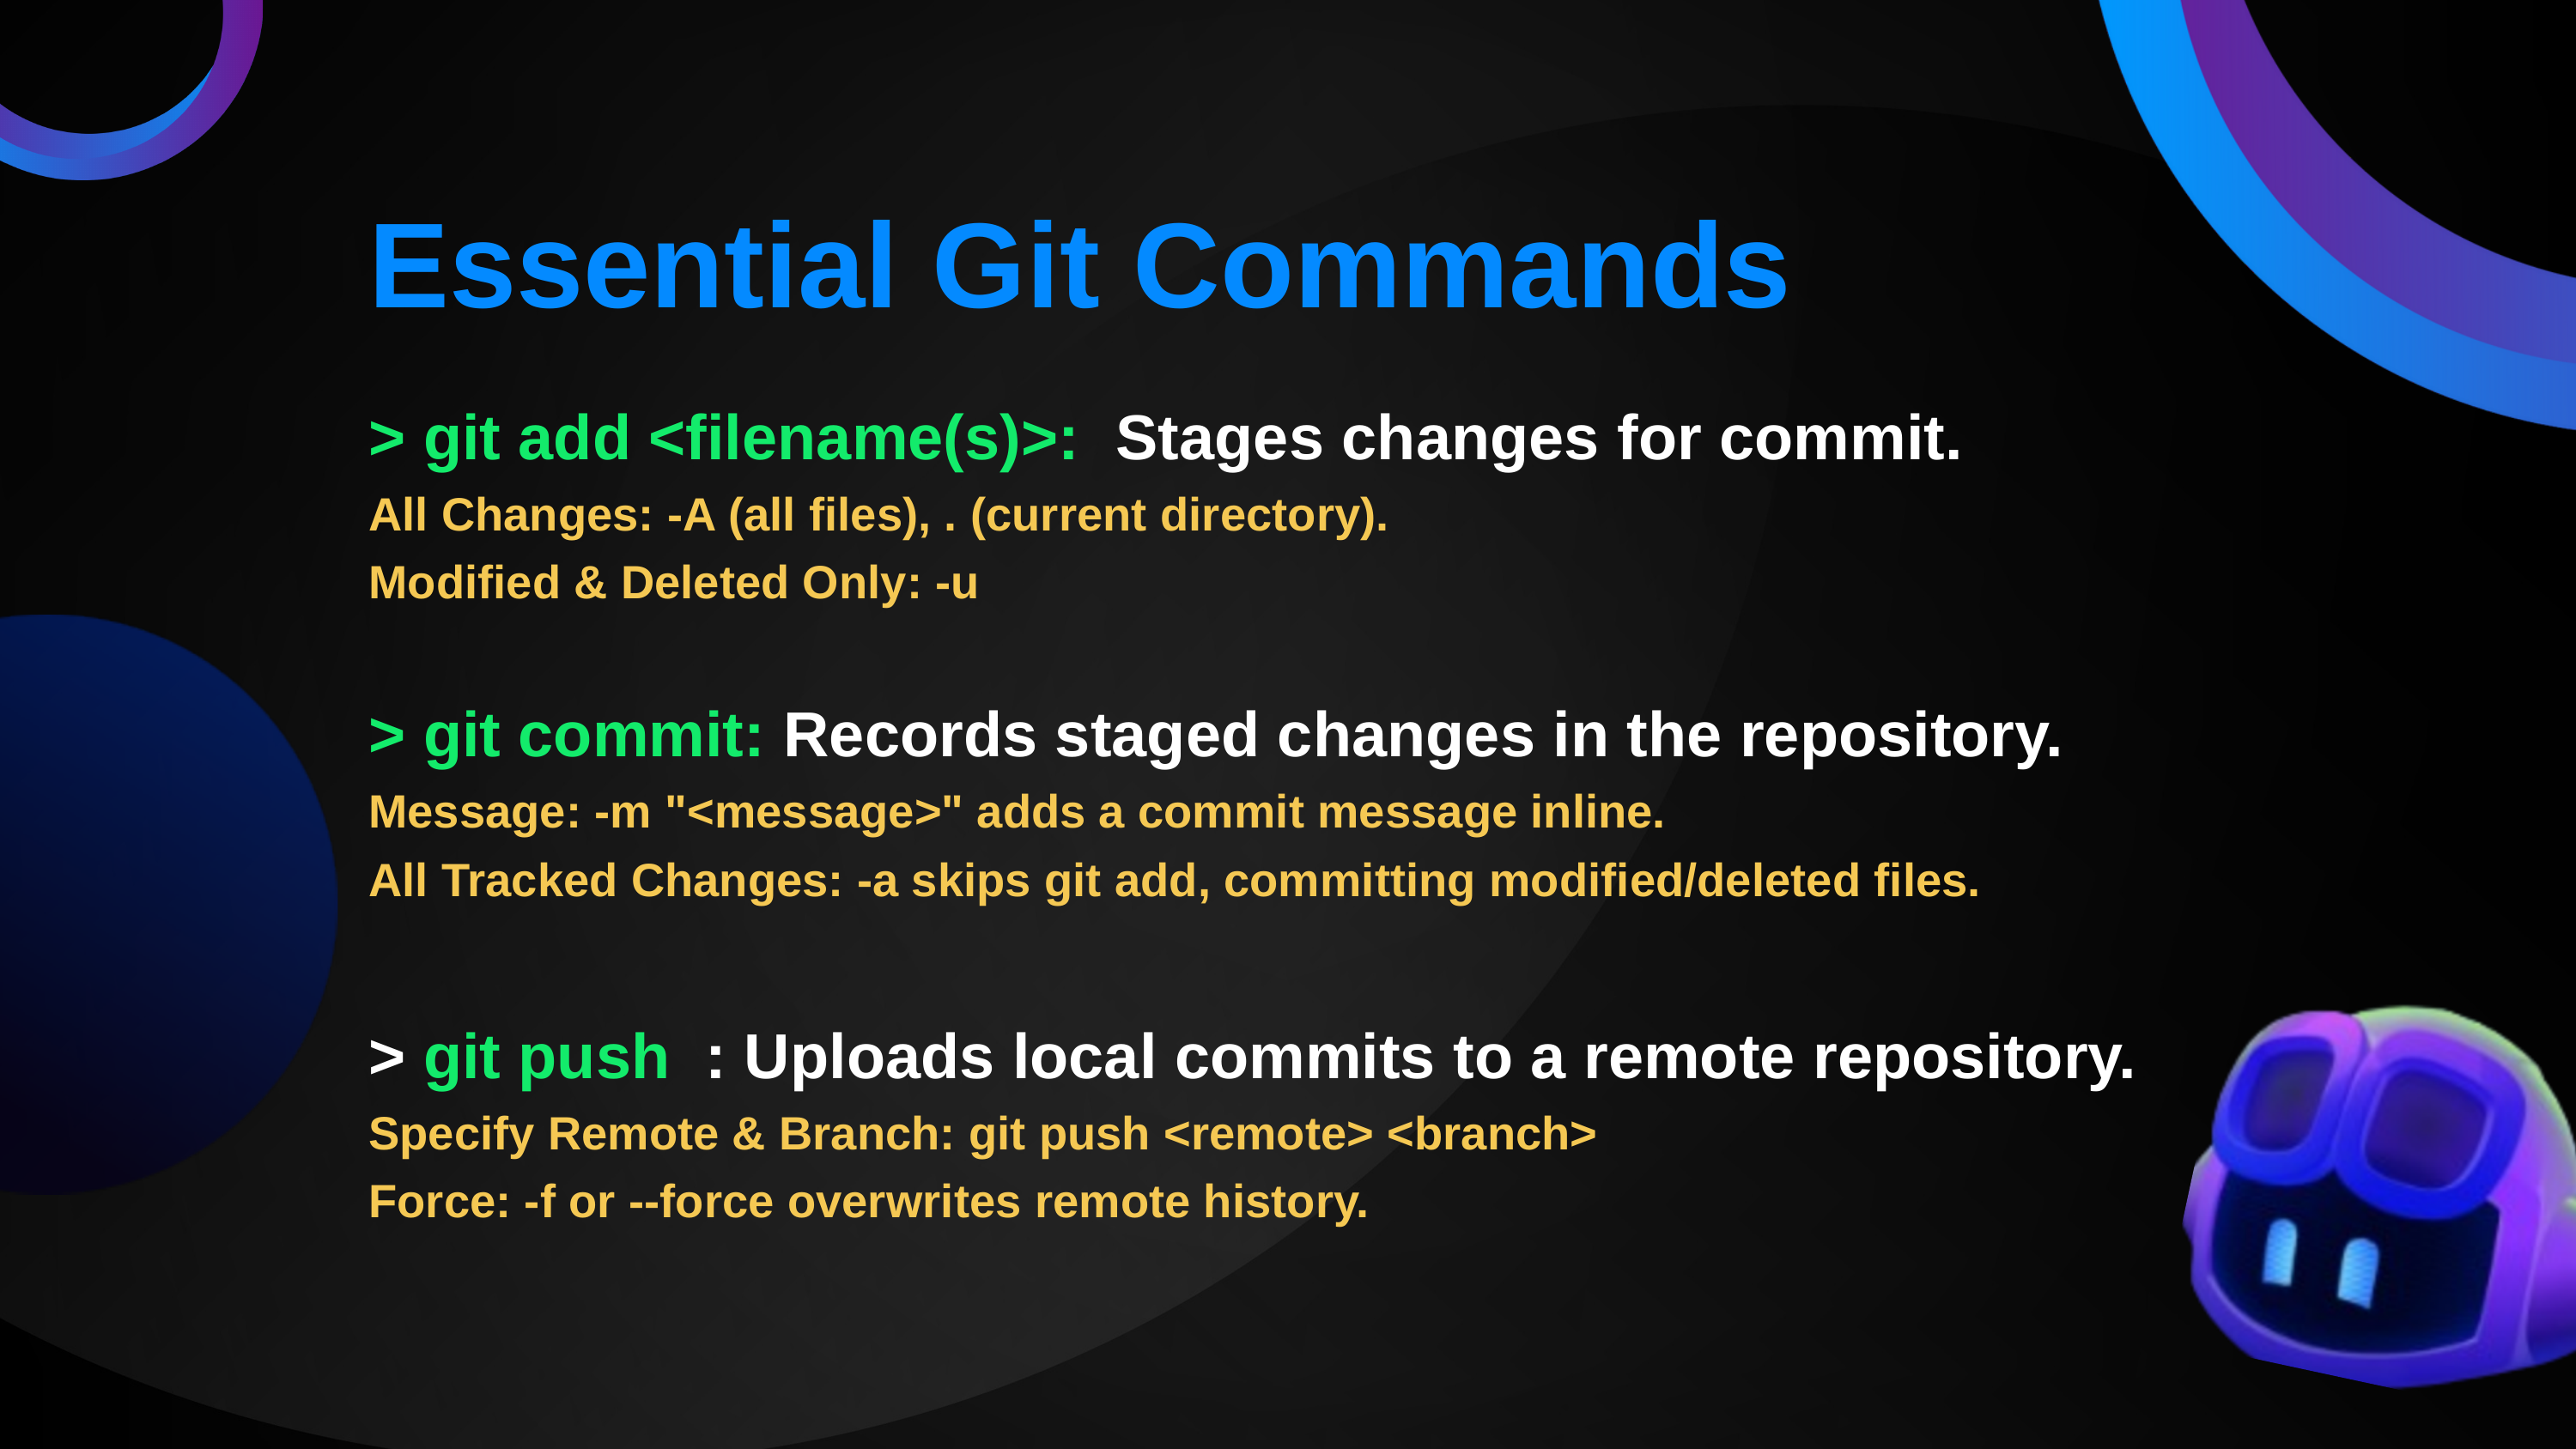

Essential Git Commands
> git add <filename(s)>:  Stages changes for commit.
All Changes: -A (all files), . (current directory).
Modified & Deleted Only: -u

> git commit: Records staged changes in the repository.
Message: -m "<message>" adds a commit message inline.
All Tracked Changes: -a skips git add, committing modified/deleted files.

> git push  : Uploads local commits to a remote repository.
Specify Remote & Branch: git push <remote> <branch>
Force: -f or --force overwrites remote history.